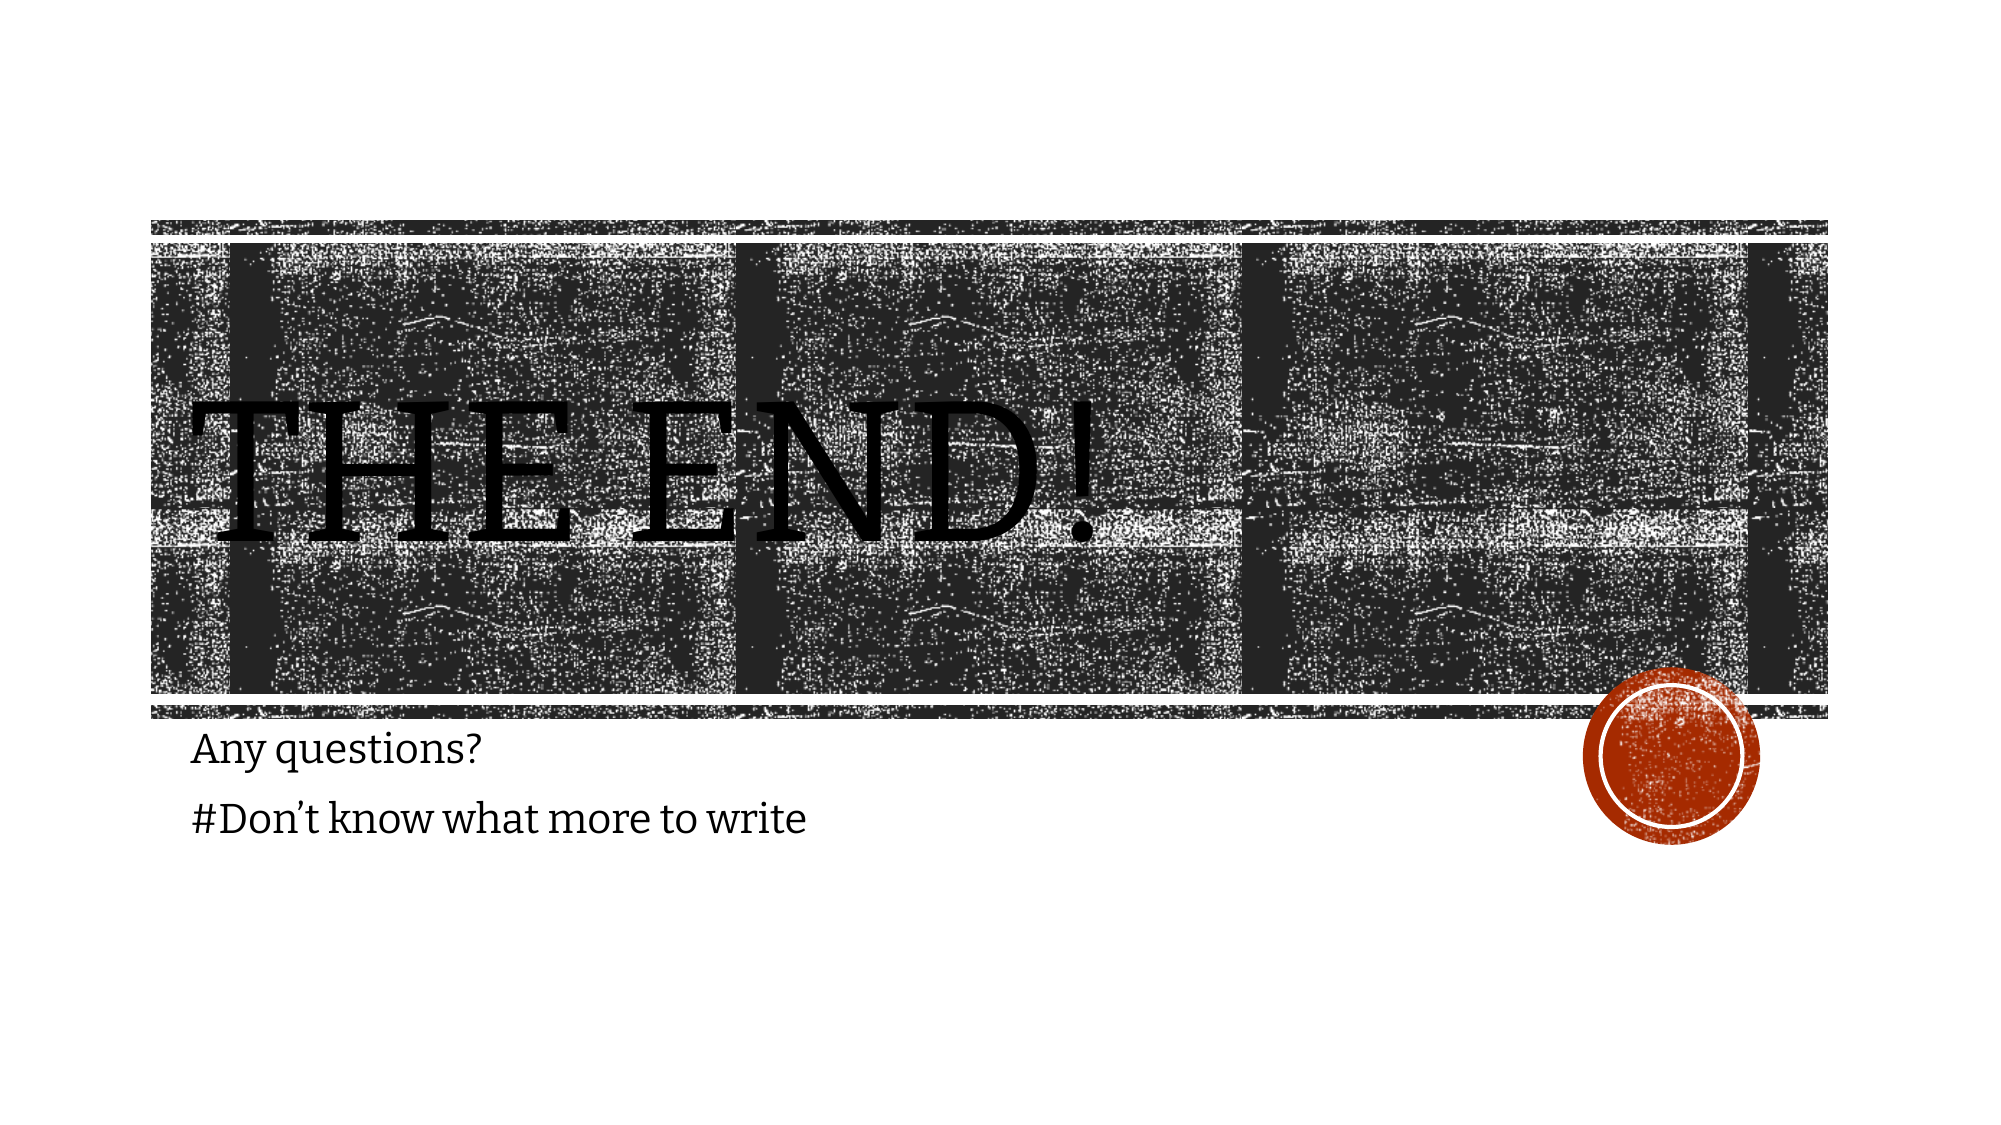

# The End!
Any questions?
#Don’t know what more to write